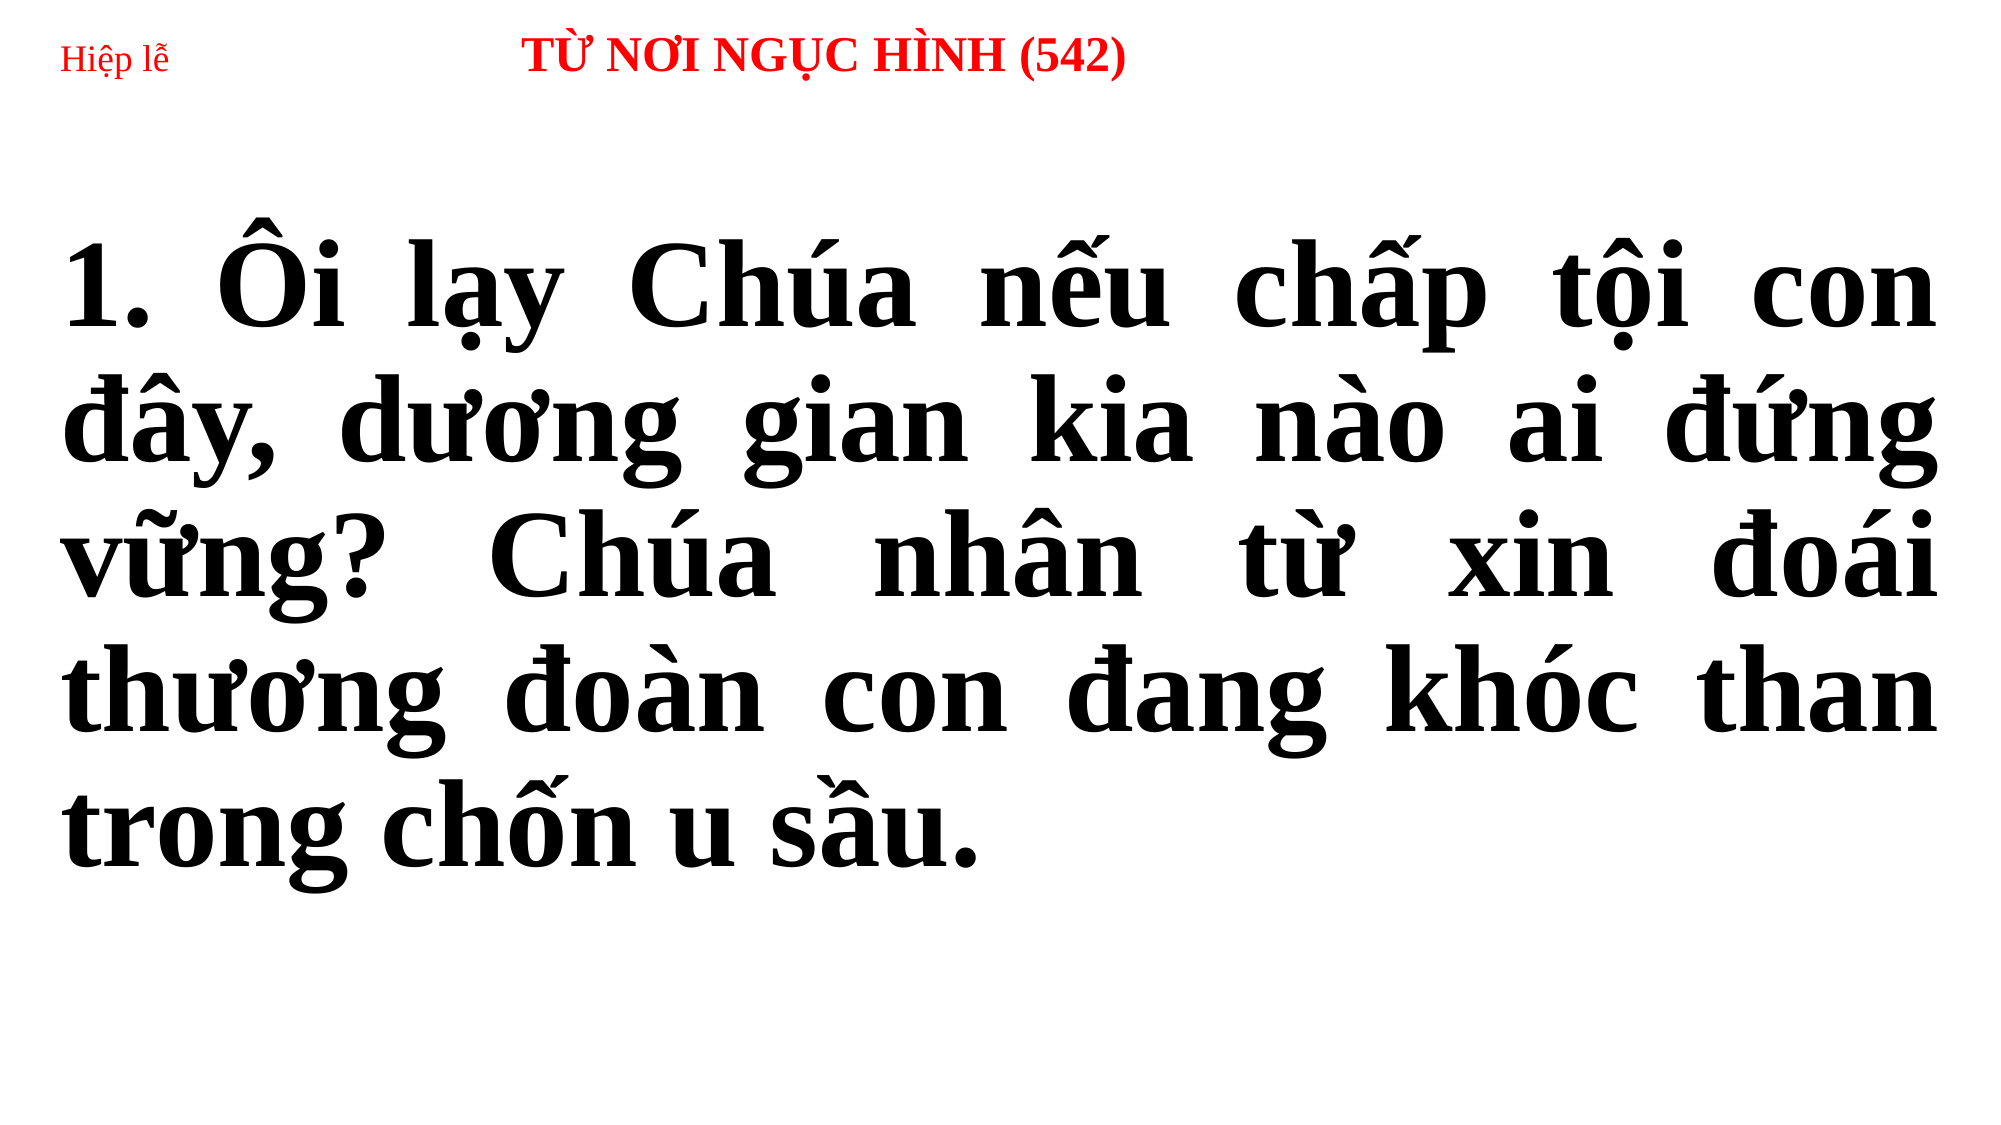

# Hiệp lễ                                     TỪ NƠI NGỤC HÌNH (542)
1. Ôi lạy Chúa nếu chấp tội con đây, dương gian kia nào ai đứng vững? Chúa nhân từ xin đoái thương đoàn con đang khóc than trong chốn u sầu.